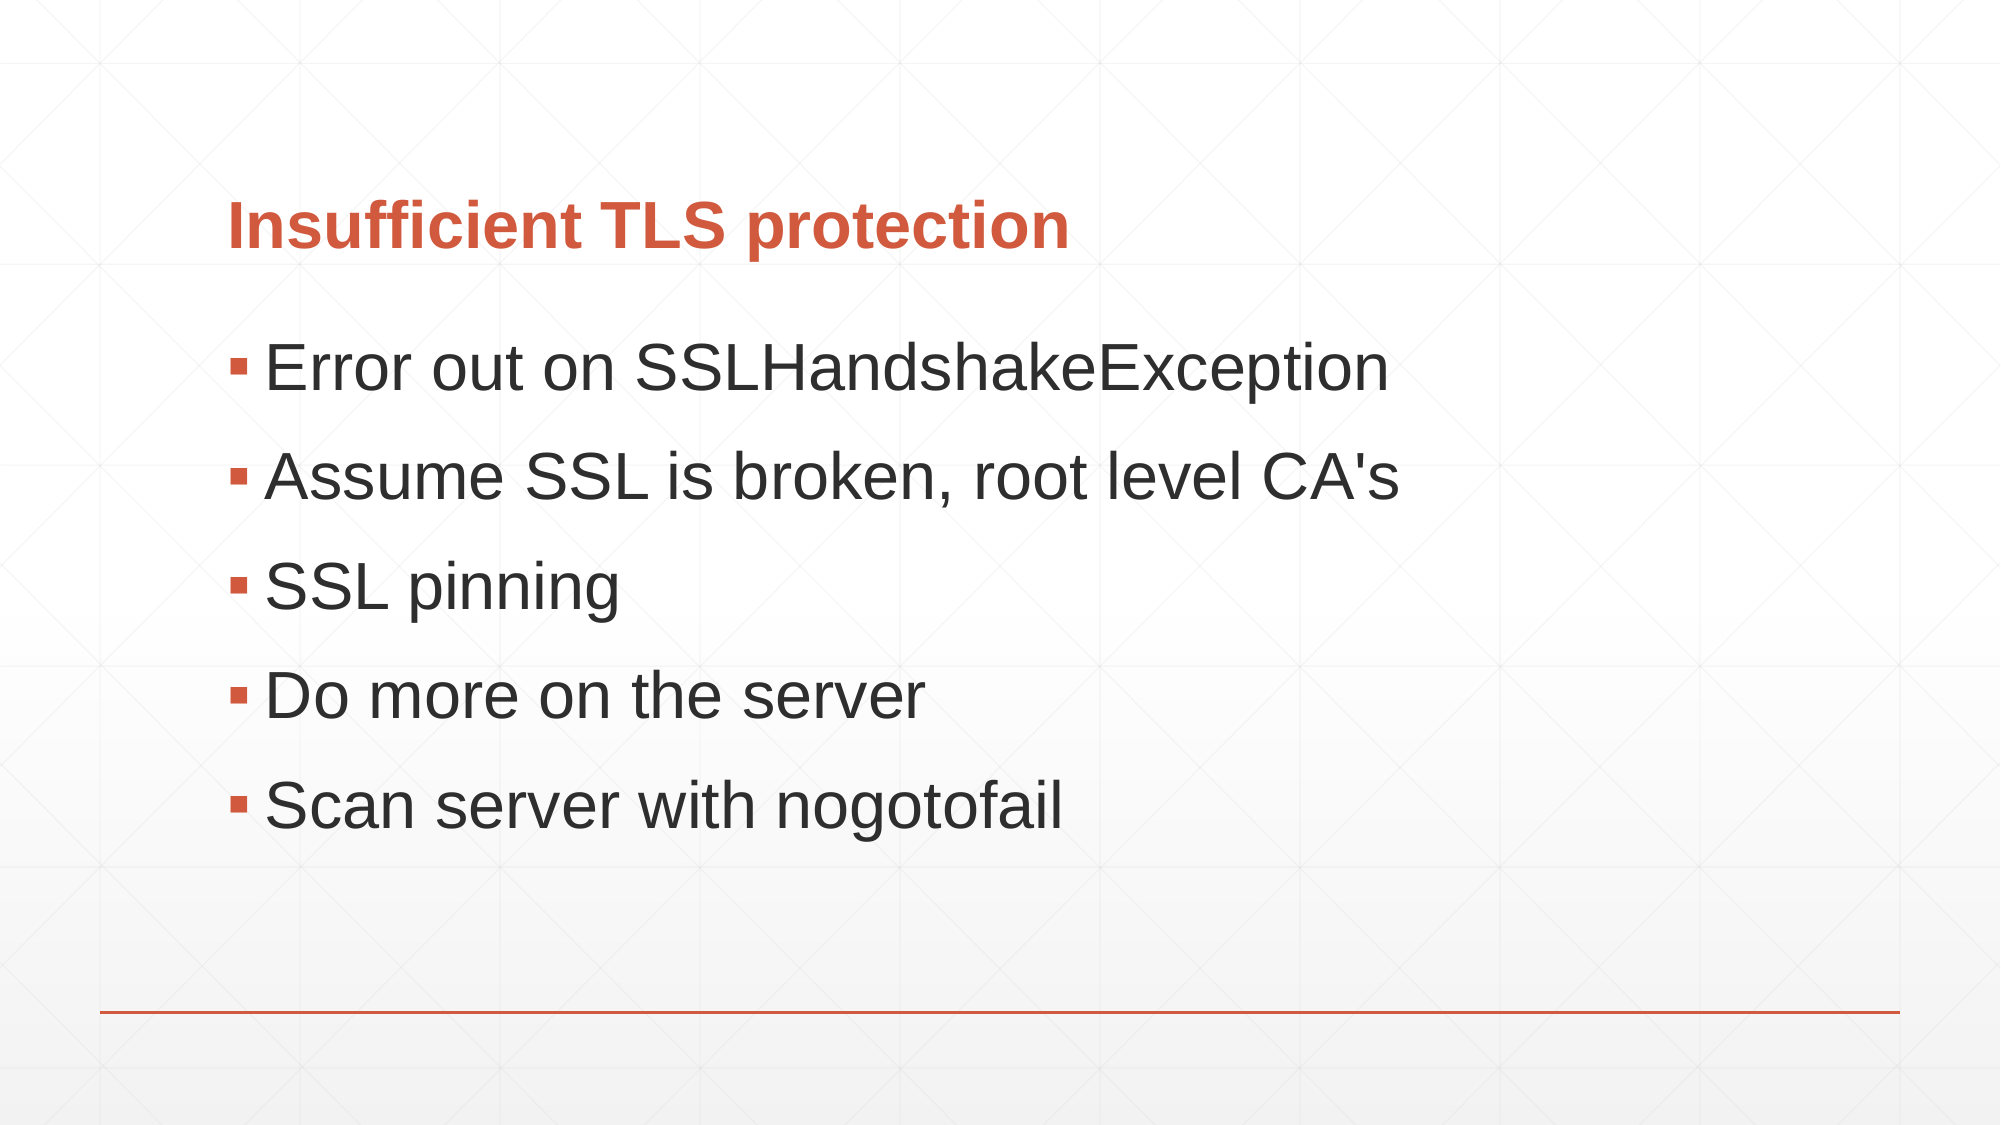

# Insufficient TLS protection
Error out on SSLHandshakeException
Assume SSL is broken, root level CA's
SSL pinning
Do more on the server
Scan server with nogotofail